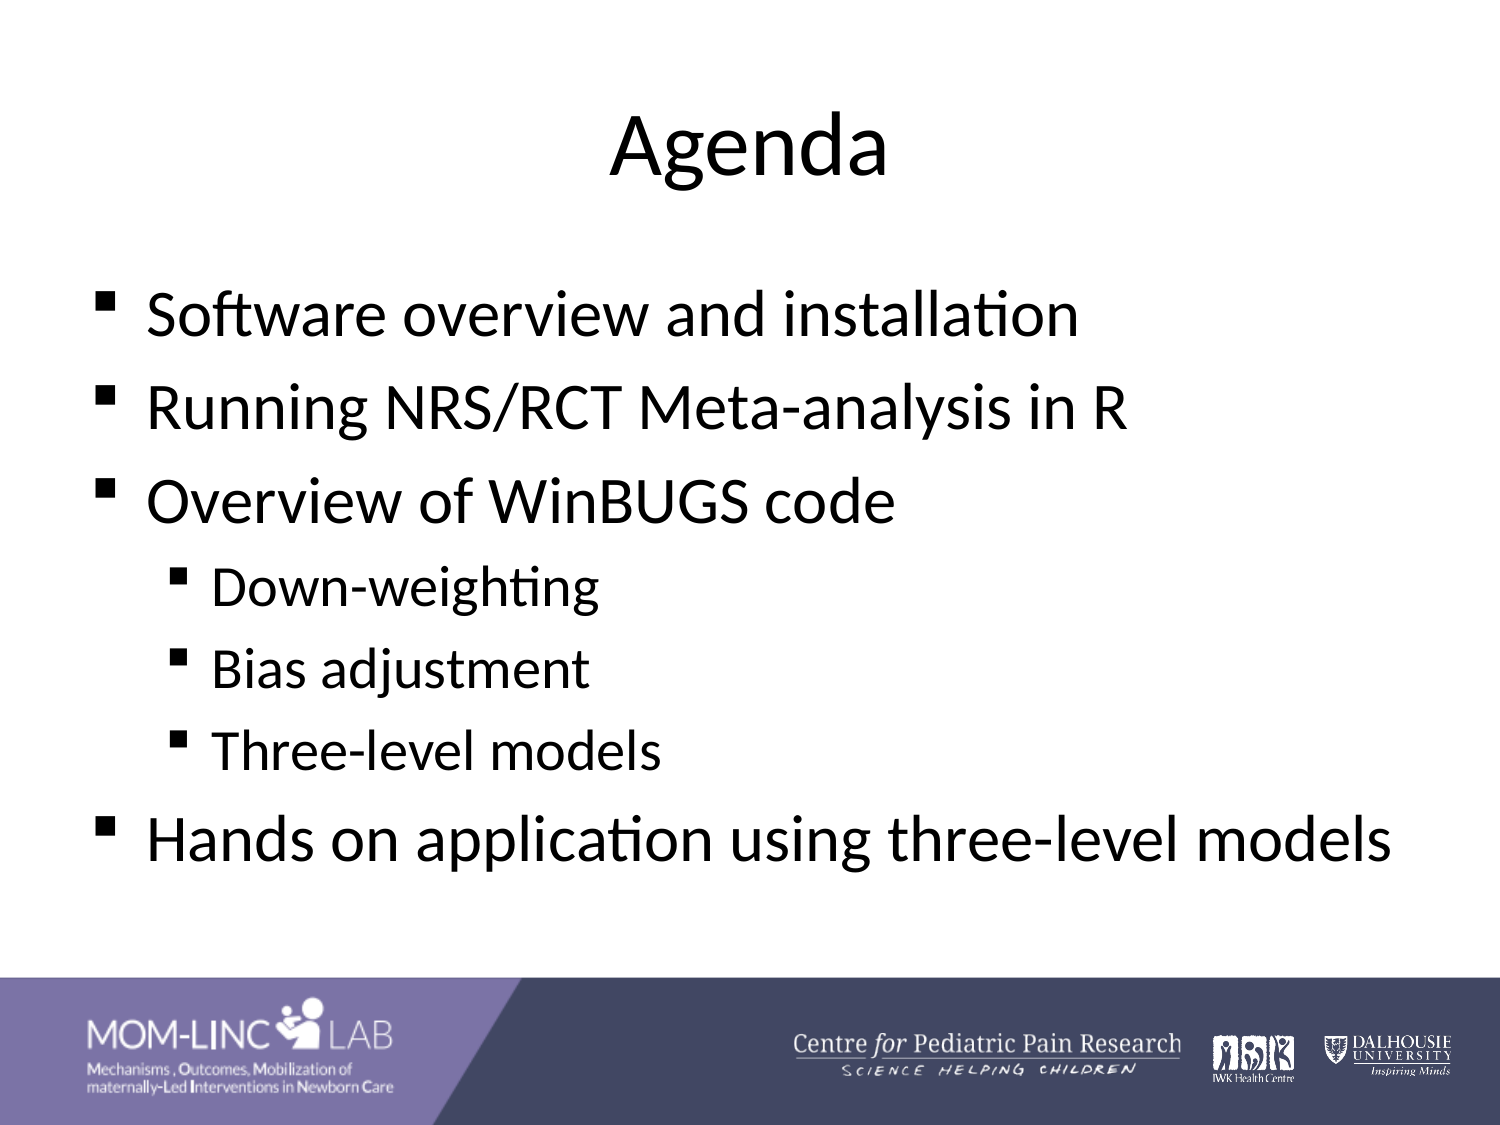

# Agenda
Software overview and installation
Running NRS/RCT Meta-analysis in R
Overview of WinBUGS code
Down-weighting
Bias adjustment
Three-level models
Hands on application using three-level models